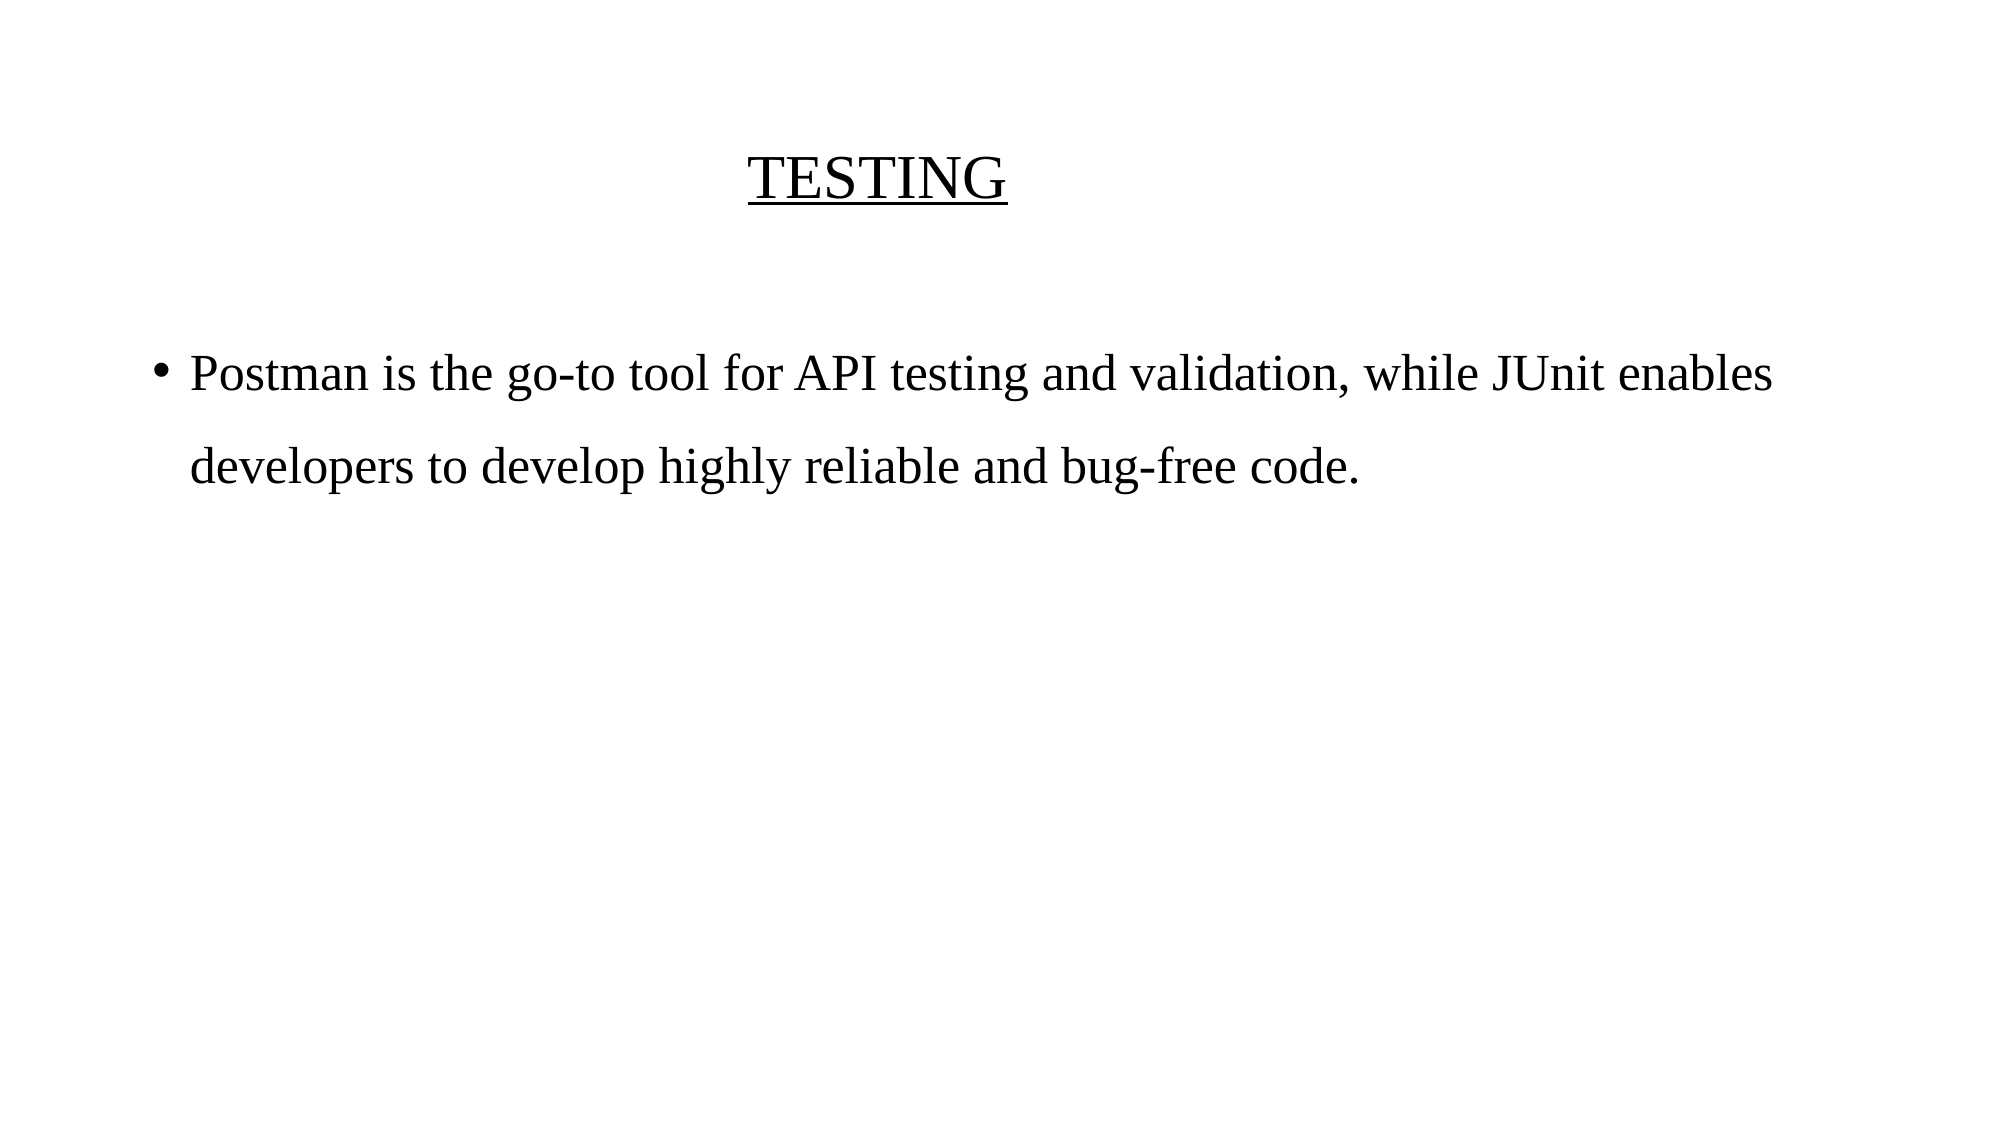

# TESTING
Postman is the go-to tool for API testing and validation, while JUnit enables developers to develop highly reliable and bug-free code.